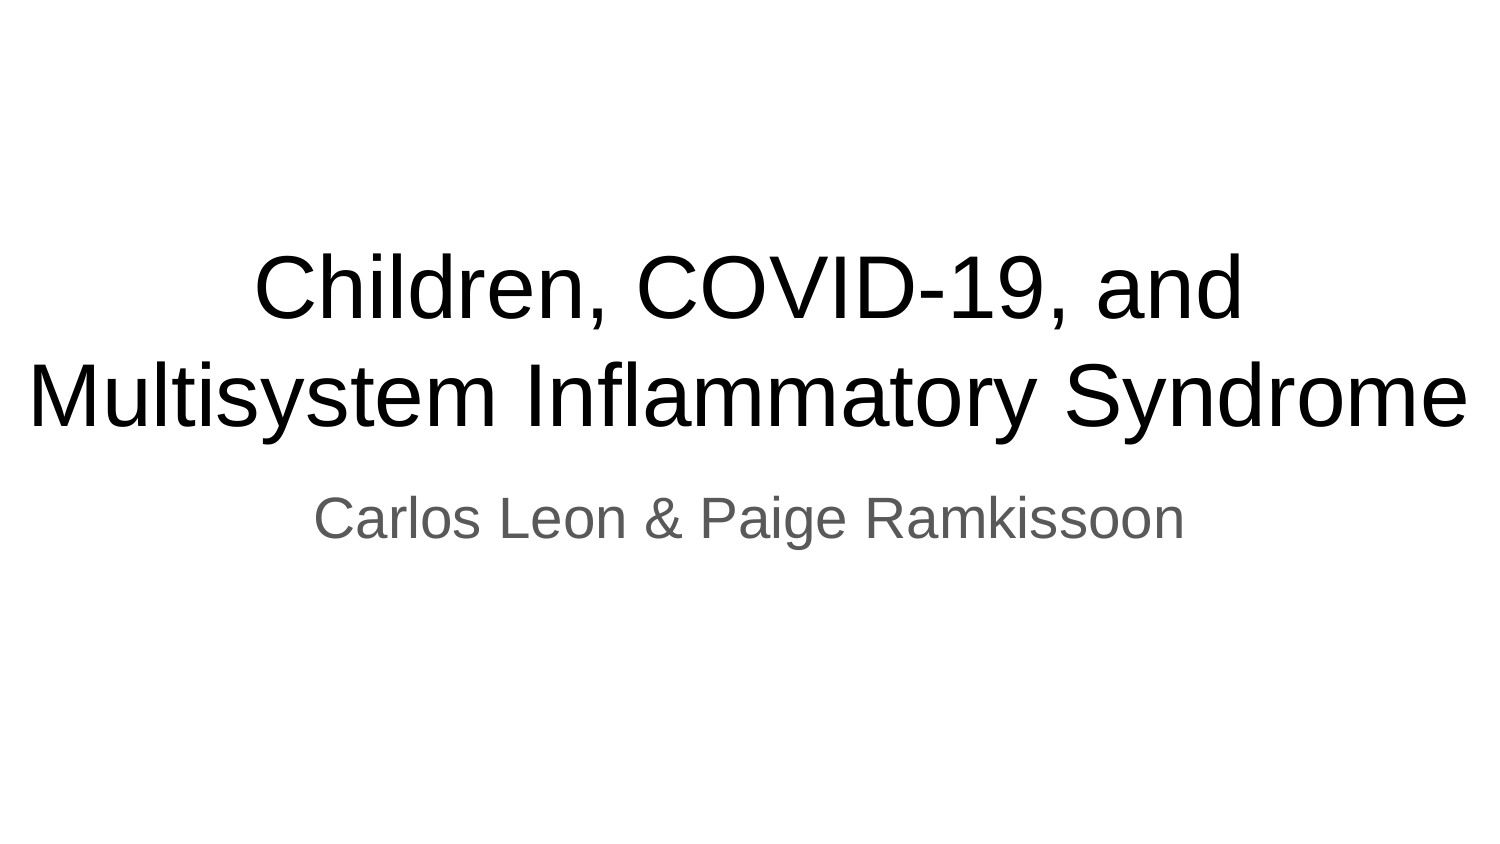

# Children, COVID-19, and Multisystem Inflammatory Syndrome
Carlos Leon & Paige Ramkissoon